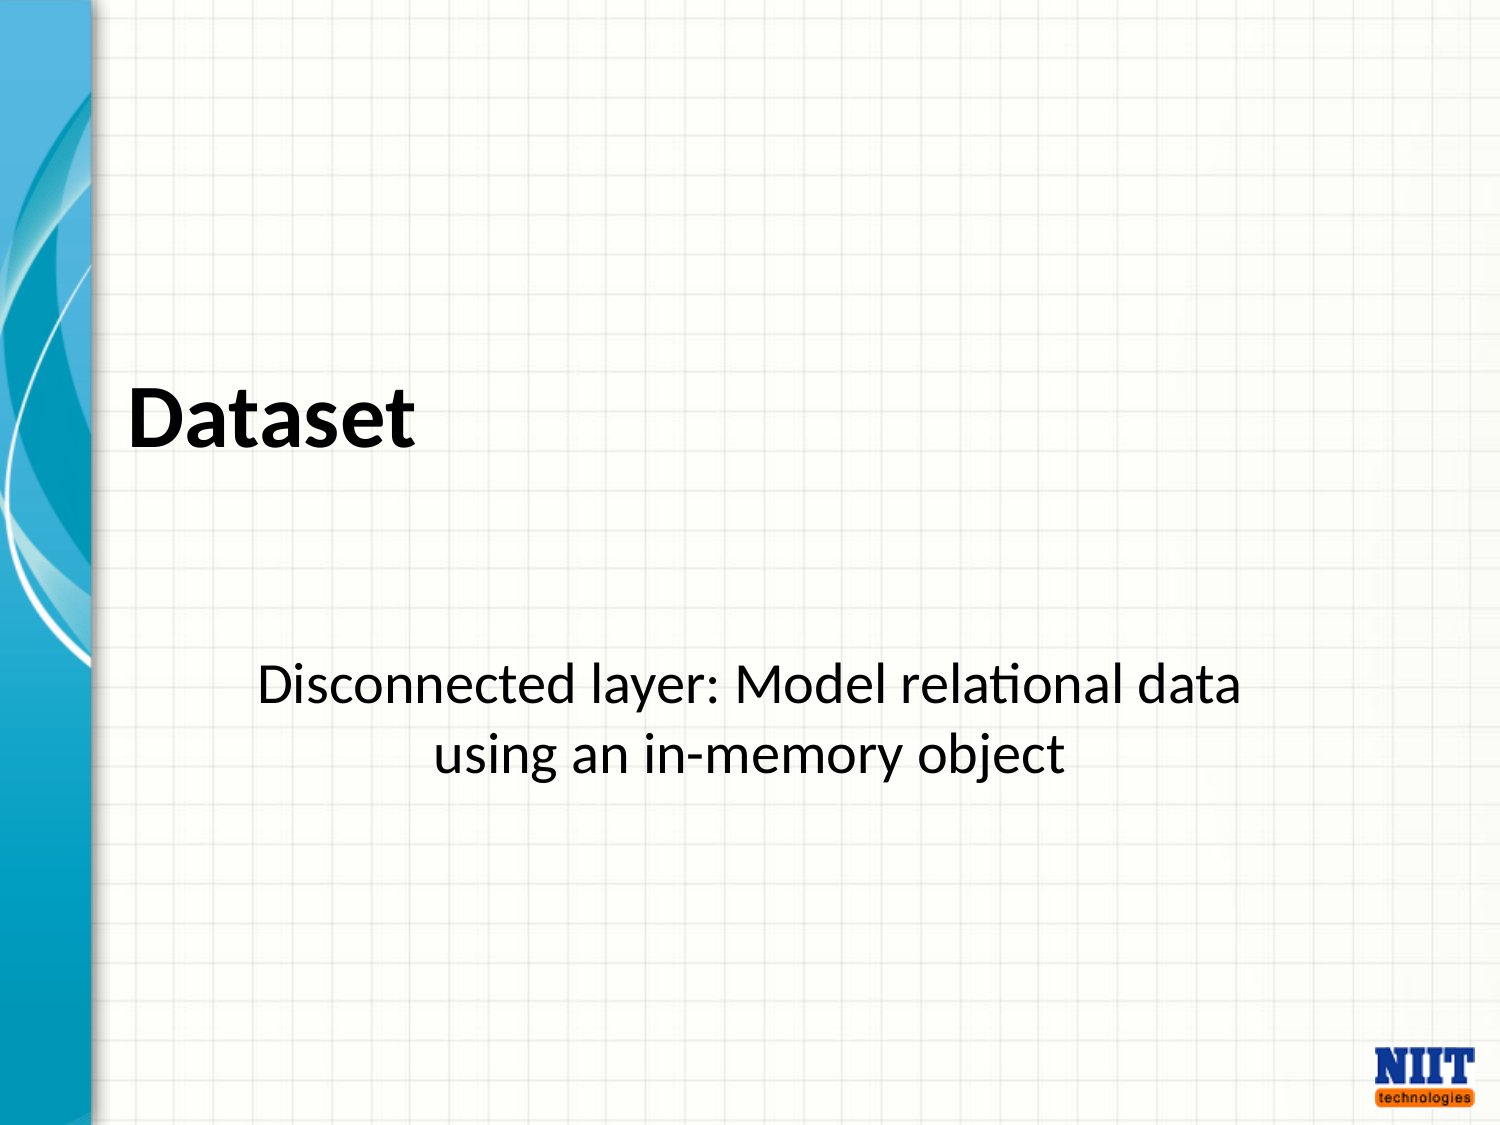

# Dataset
Disconnected layer: Model relational data using an in-memory object